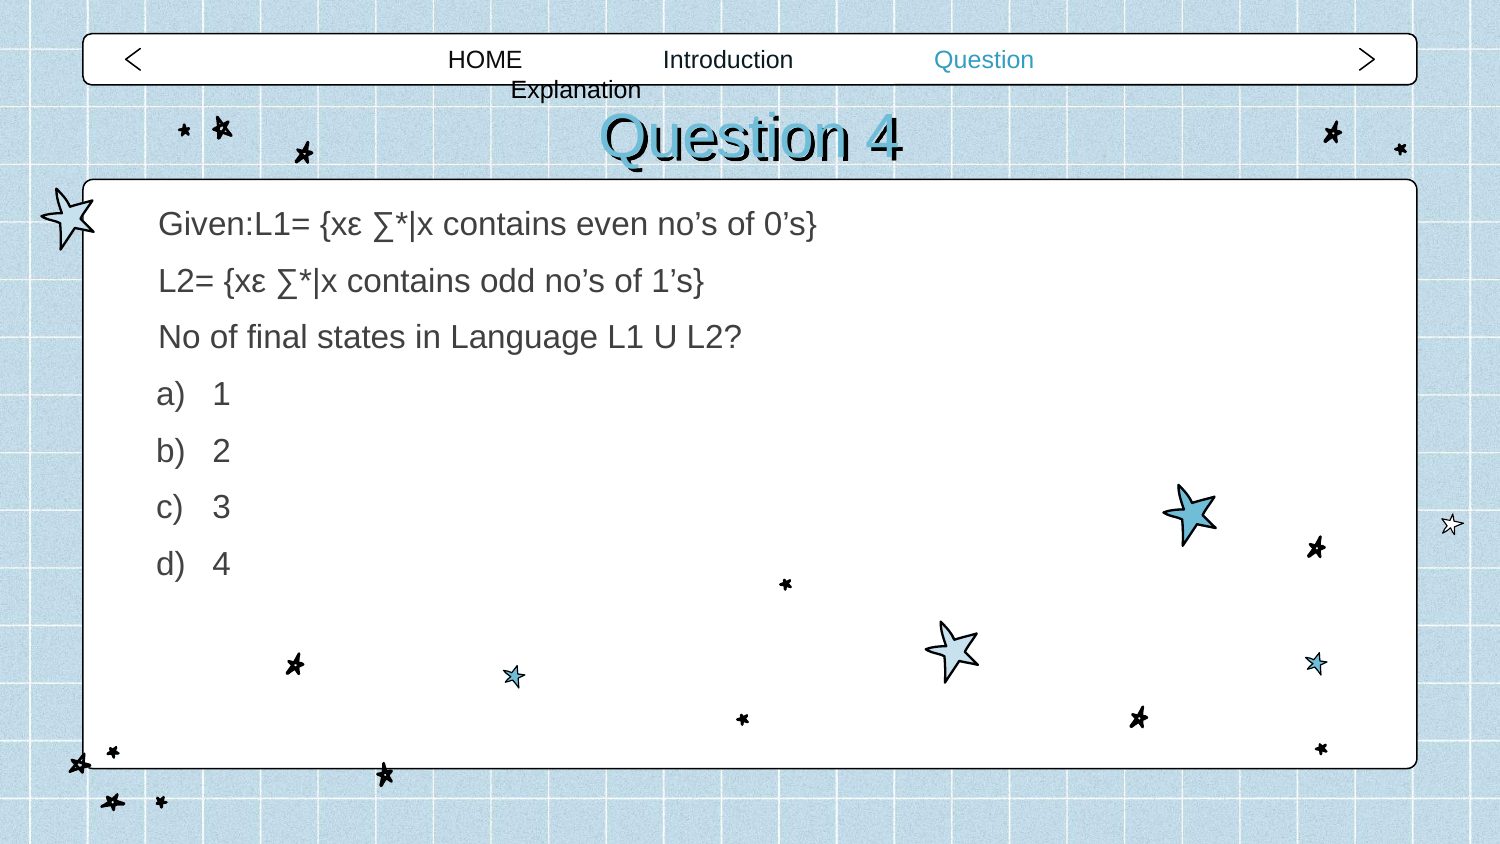

HOME                    Introduction                    Question                    Explanation

# Question 4

Given:L1= {xε ∑*|x contains even no’s of 0’s}
L2= {xε ∑*|x contains odd no’s of 1’s}
No of final states in Language L1 U L2?
1
2
3
4